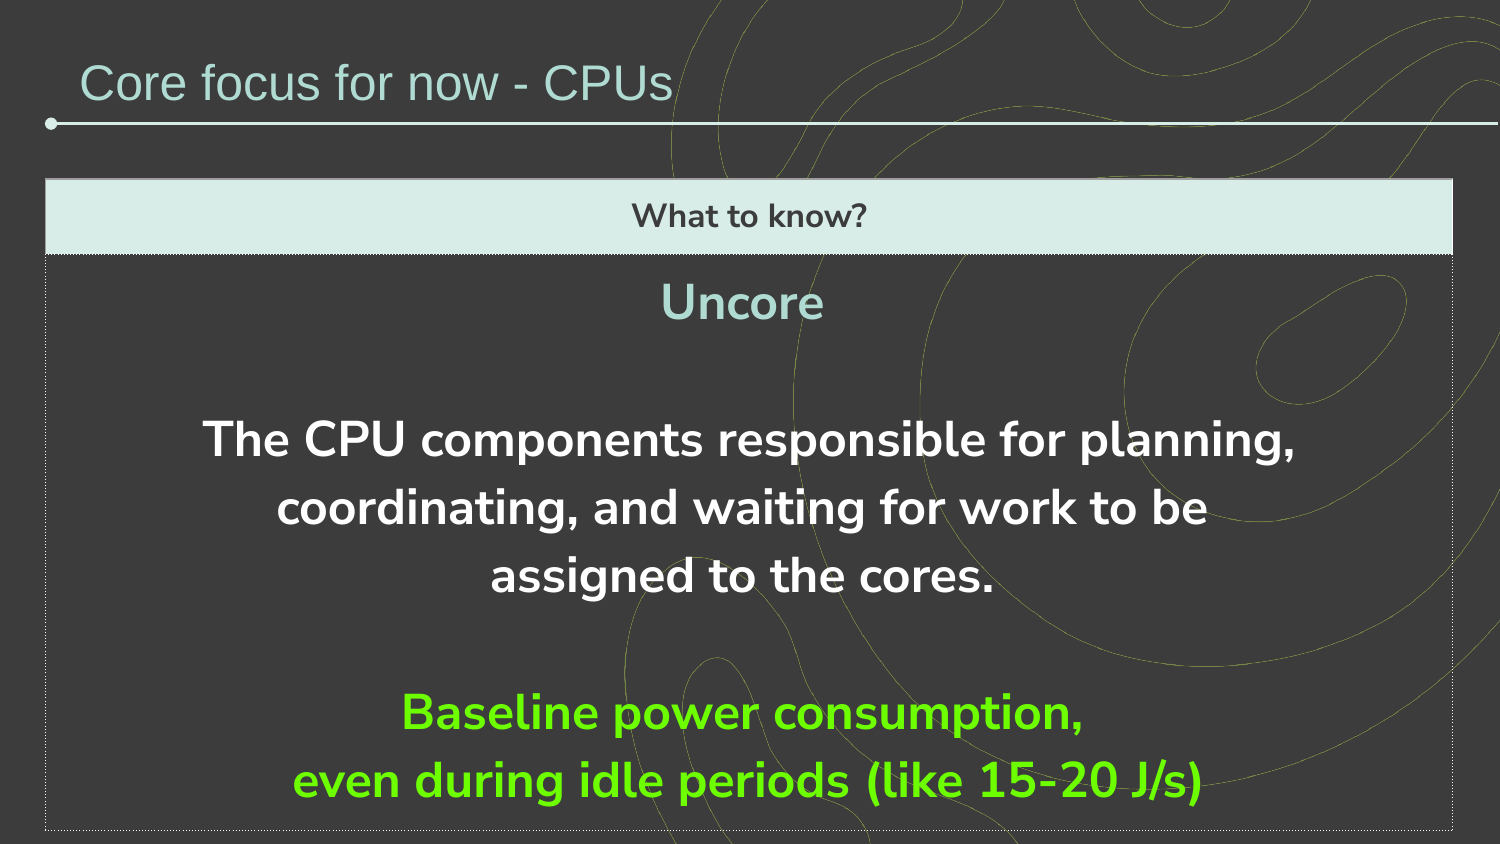

# Core focus for now - CPUs
| What to know? |
| --- |
| Uncore The CPU components responsible for planning, coordinating, and waiting for work to be assigned to the cores. Baseline power consumption, even during idle periods (like 15-20 J/s) |